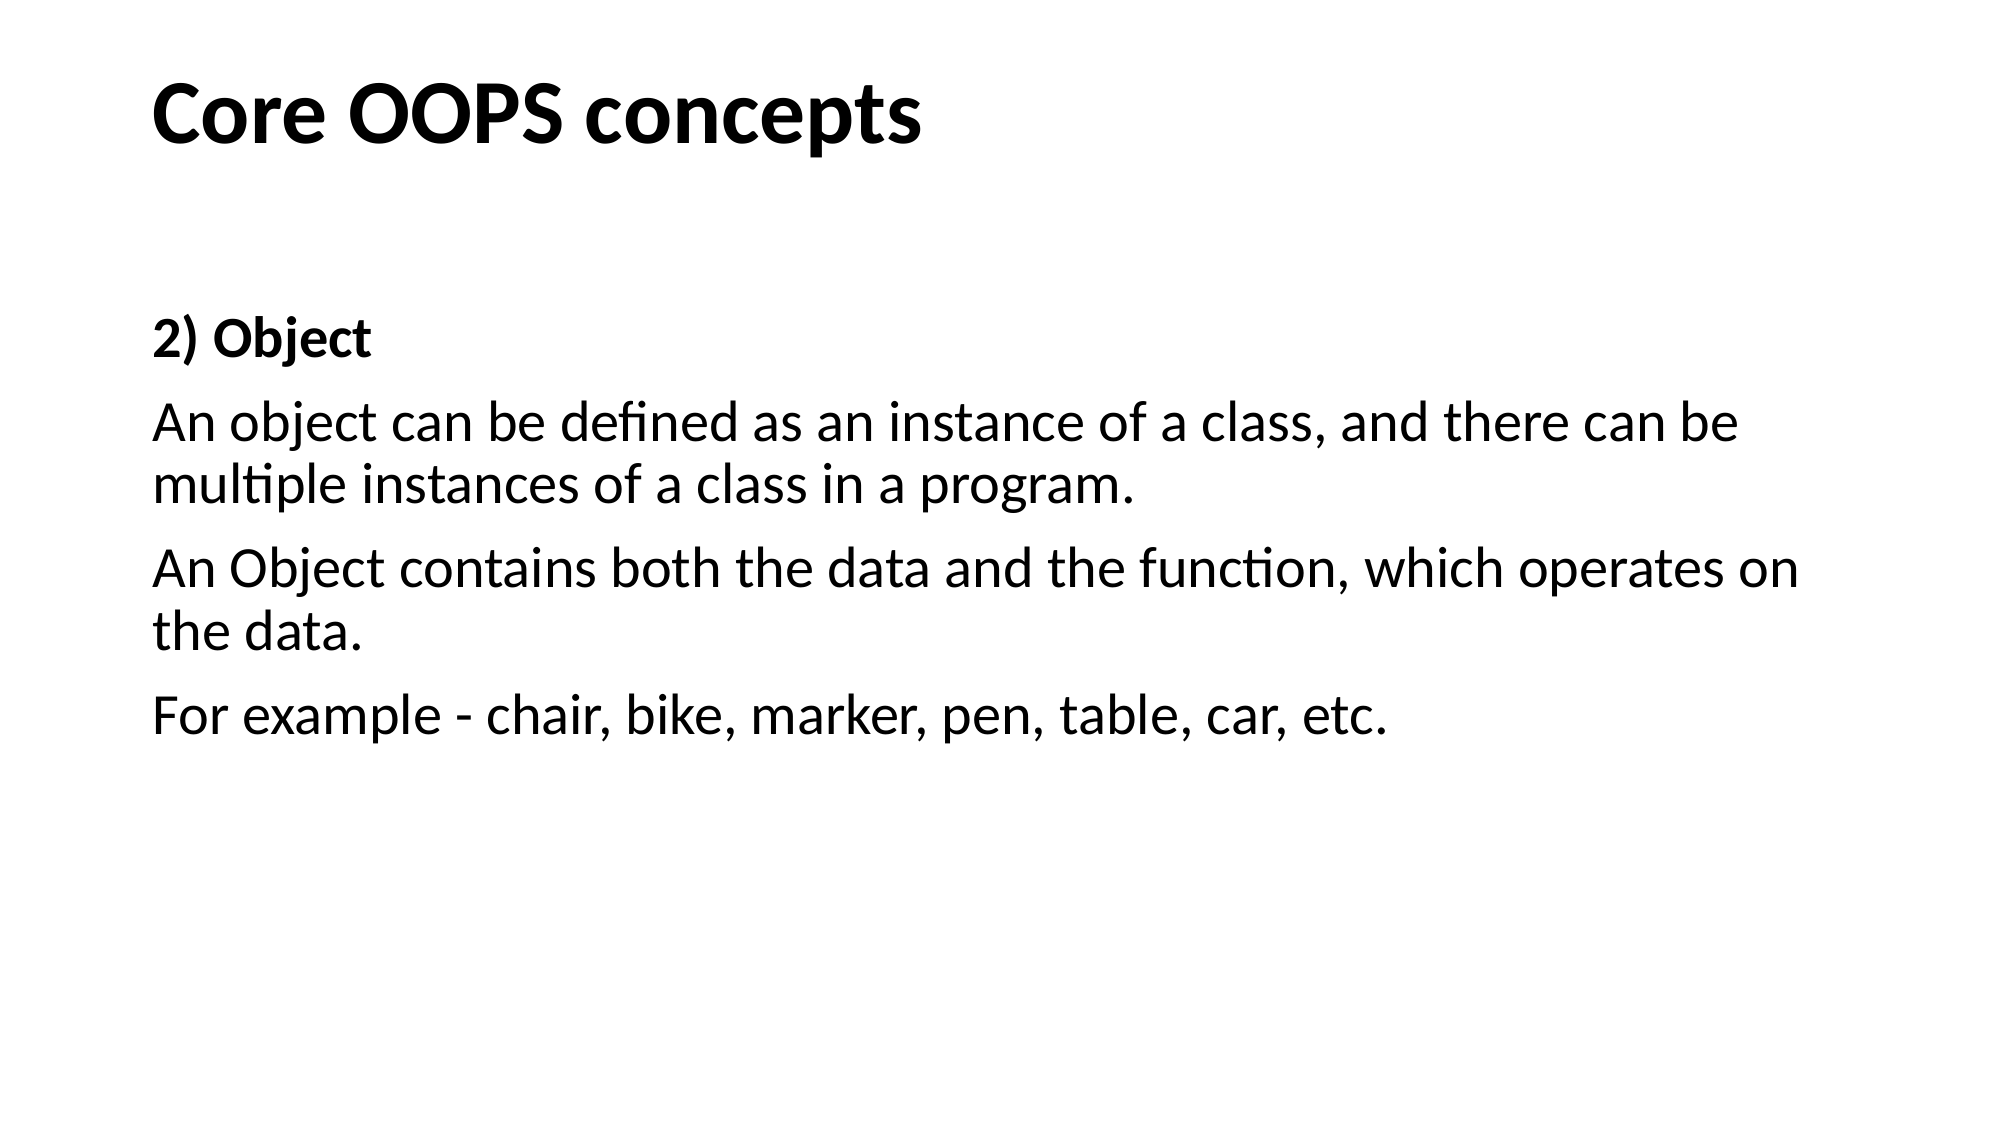

# Core OOPS concepts
2) Object
An object can be defined as an instance of a class, and there can be multiple instances of a class in a program.
An Object contains both the data and the function, which operates on the data.
For example - chair, bike, marker, pen, table, car, etc.